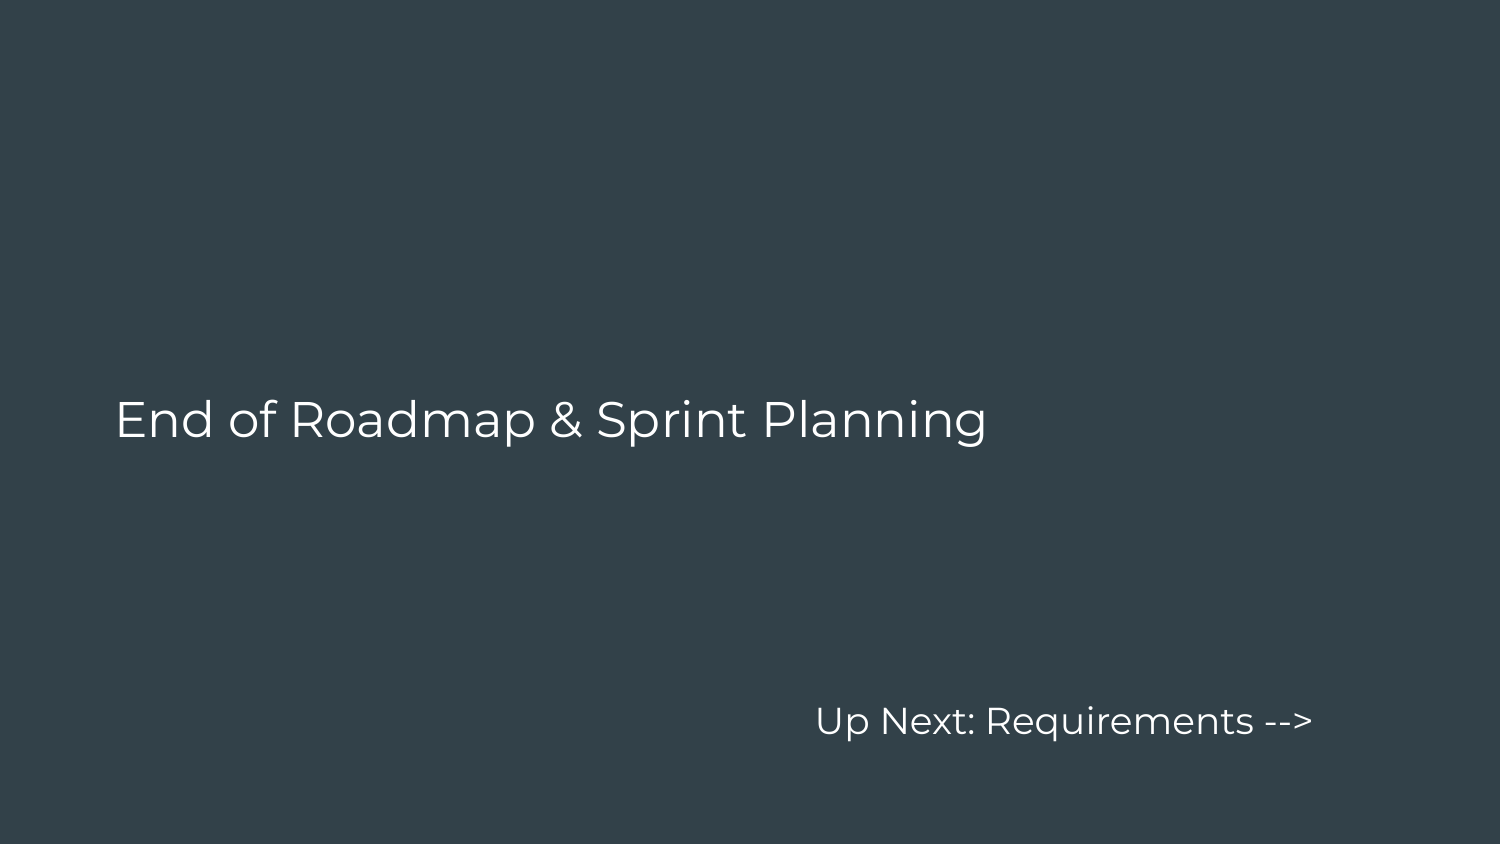

End of Roadmap & Sprint Planning
Up Next: Requirements -->